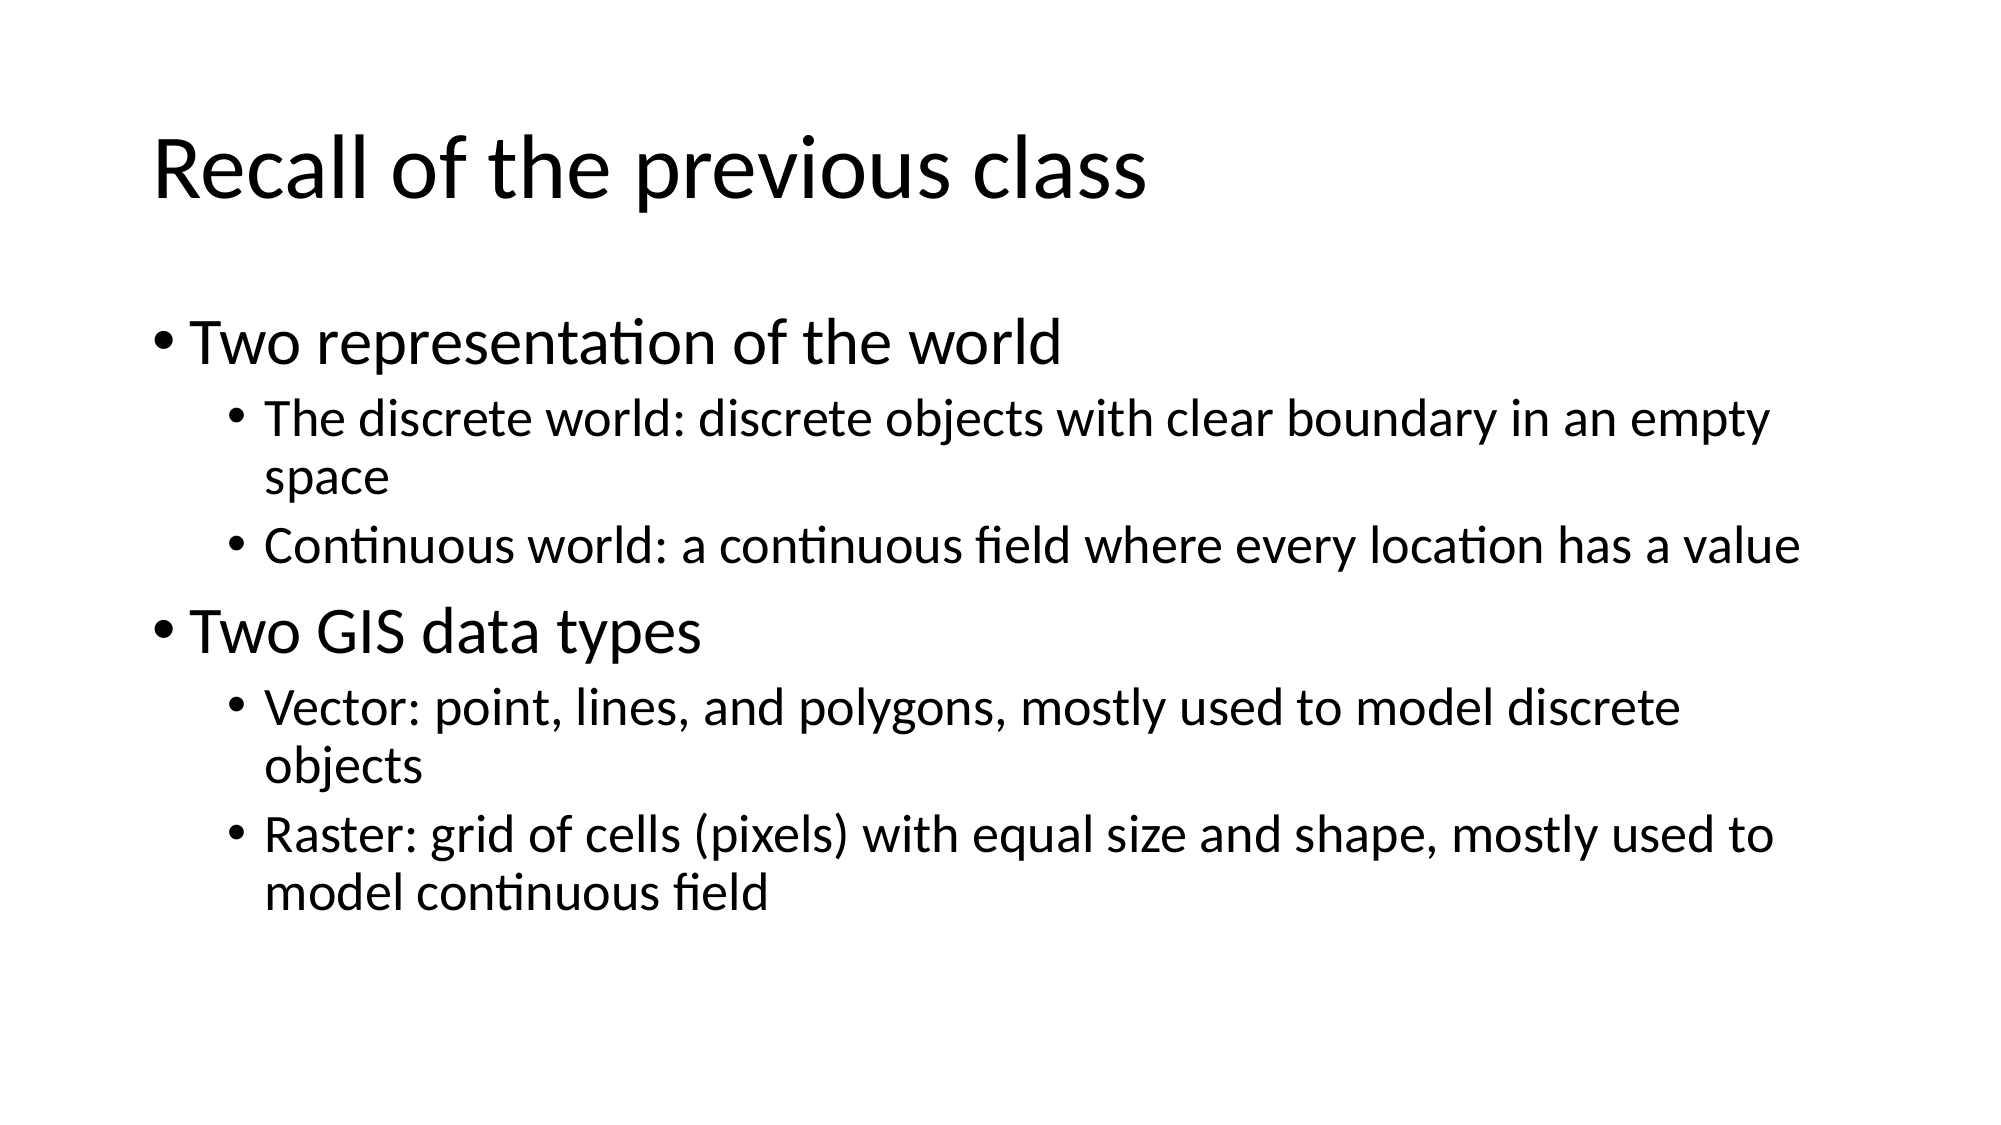

# Recall of the previous class
Two representation of the world
The discrete world: discrete objects with clear boundary in an empty space
Continuous world: a continuous field where every location has a value
Two GIS data types
Vector: point, lines, and polygons, mostly used to model discrete objects
Raster: grid of cells (pixels) with equal size and shape, mostly used to model continuous field